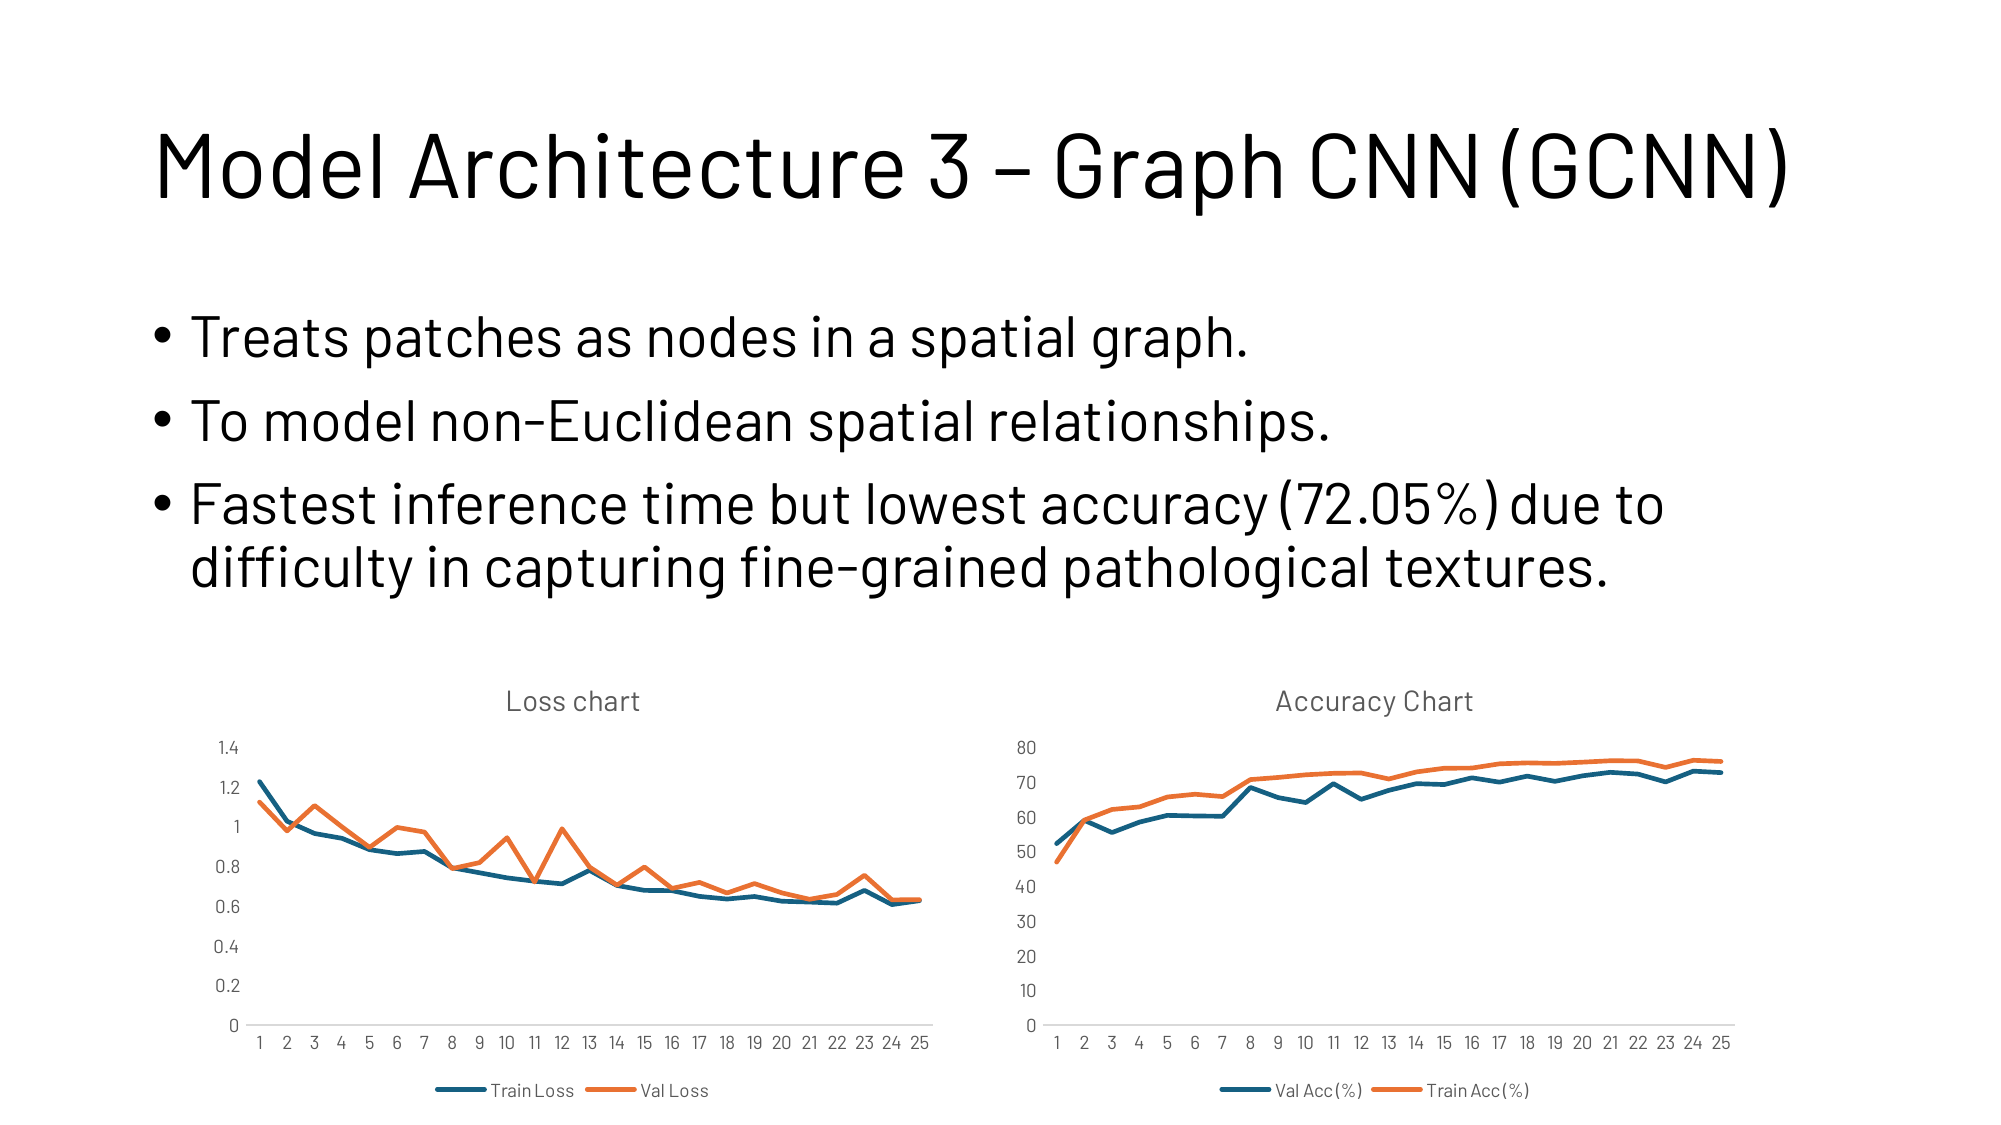

# Model Architecture 3 – Graph CNN (GCNN)
Treats patches as nodes in a spatial graph.
To model non-Euclidean spatial relationships.
Fastest inference time but lowest accuracy (72.05%) due to difficulty in capturing fine-grained pathological textures.

### Chart: Loss chart

| Category | Train Loss | Val Loss |
|---|---|---|
| 1 | 1.2242 | 1.1214 |
| 2 | 1.0251 | 0.9763 |
| 3 | 0.963 | 1.104 |
| 4 | 0.9387 | 0.996 |
| 5 | 0.8818 | 0.8933 |
| 6 | 0.8617 | 0.9937 |
| 7 | 0.8728 | 0.9702 |
| 8 | 0.7908 | 0.7862 |
| 9 | 0.7653 | 0.8166 |
| 10 | 0.7397 | 0.9421 |
| 11 | 0.7229 | 0.7187 |
| 12 | 0.7091 | 0.9872 |
| 13 | 0.7775 | 0.7946 |
| 14 | 0.7013 | 0.7027 |
| 15 | 0.6766 | 0.7947 |
| 16 | 0.675 | 0.6862 |
| 17 | 0.6461 | 0.7167 |
| 18 | 0.6328 | 0.663 |
| 19 | 0.6457 | 0.7107 |
| 20 | 0.6218 | 0.6636 |
| 21 | 0.6175 | 0.6315 |
| 22 | 0.6121 | 0.656 |
| 23 | 0.6766 | 0.7528 |
| 24 | 0.6048 | 0.6286 |
| 25 | 0.6247 | 0.6296 |

### Chart: Accuracy Chart

| Category | Val Acc (%) | Train Acc (%) |
|---|---|---|
| 1 | 52.13 | 46.81 |
| 2 | 58.83 | 58.89 |
| 3 | 55.31 | 61.95 |
| 4 | 58.33 | 62.69 |
| 5 | 60.25 | 65.54 |
| 6 | 60.08 | 66.34 |
| 7 | 60.0 | 65.65 |
| 8 | 68.28 | 70.54 |
| 9 | 65.36 | 71.15 |
| 10 | 63.93 | 71.93 |
| 11 | 69.37 | 72.34 |
| 12 | 64.85 | 72.45 |
| 13 | 67.45 | 70.72 |
| 14 | 69.37 | 72.76 |
| 15 | 69.12 | 73.8 |
| 16 | 71.05 | 73.86 |
| 17 | 69.79 | 75.08 |
| 18 | 71.55 | 75.36 |
| 19 | 70.04 | 75.2 |
| 20 | 71.63 | 75.55 |
| 21 | 72.64 | 75.96 |
| 22 | 72.13 | 75.92 |
| 23 | 69.87 | 74.05 |
| 24 | 72.97 | 76.1 |
| 25 | 72.55 | 75.76 |